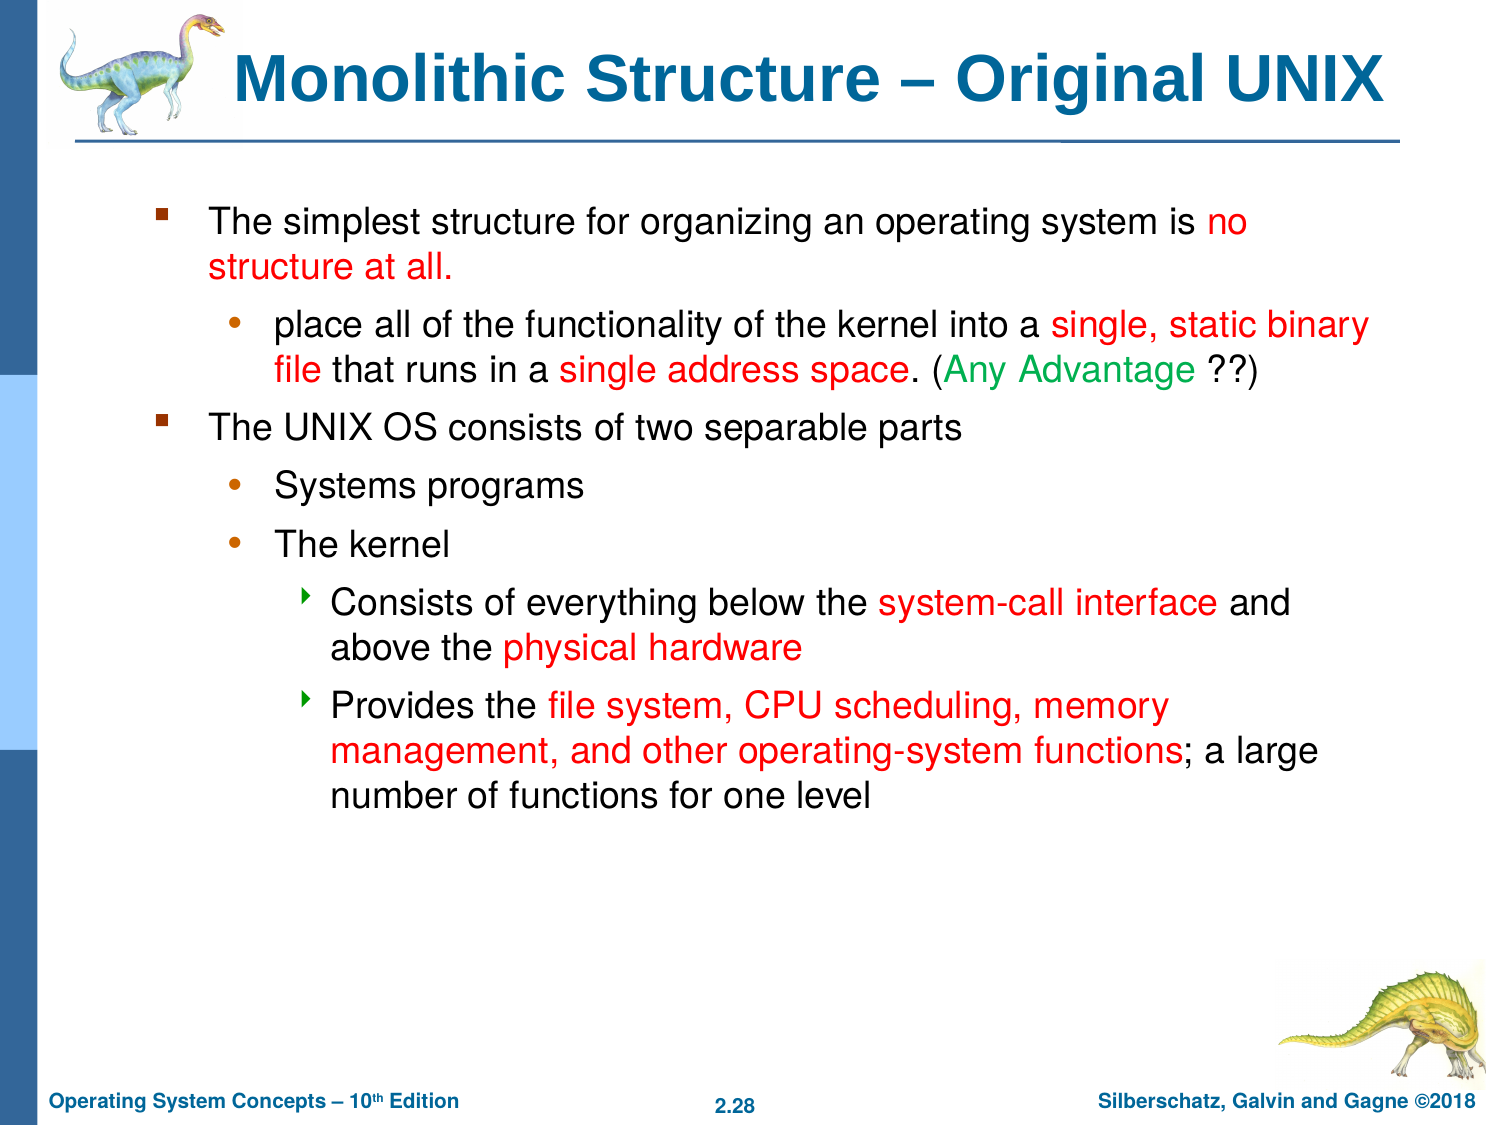

# Monolithic Structure – Original UNIX
The simplest structure for organizing an operating system is no structure at all.
place all of the functionality of the kernel into a single, static binary file that runs in a single address space. (Any Advantage ??)
The UNIX OS consists of two separable parts
Systems programs
The kernel
Consists of everything below the system-call interface and above the physical hardware
Provides the file system, CPU scheduling, memory management, and other operating-system functions; a large number of functions for one level